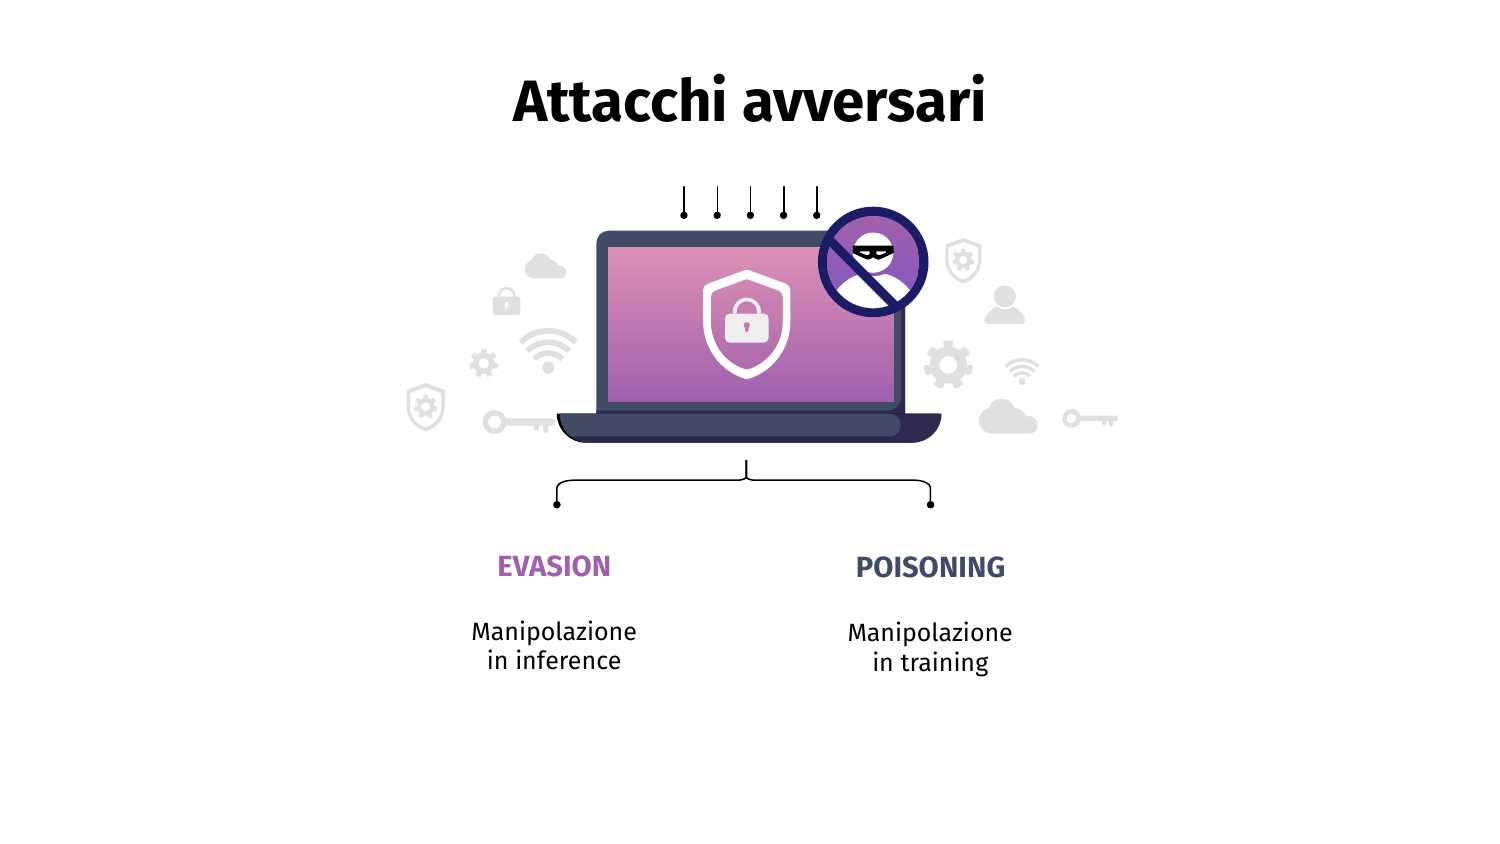

# Attacchi avversari

EVASION
Manipolazione in inference
POISONING
Manipolazione in training